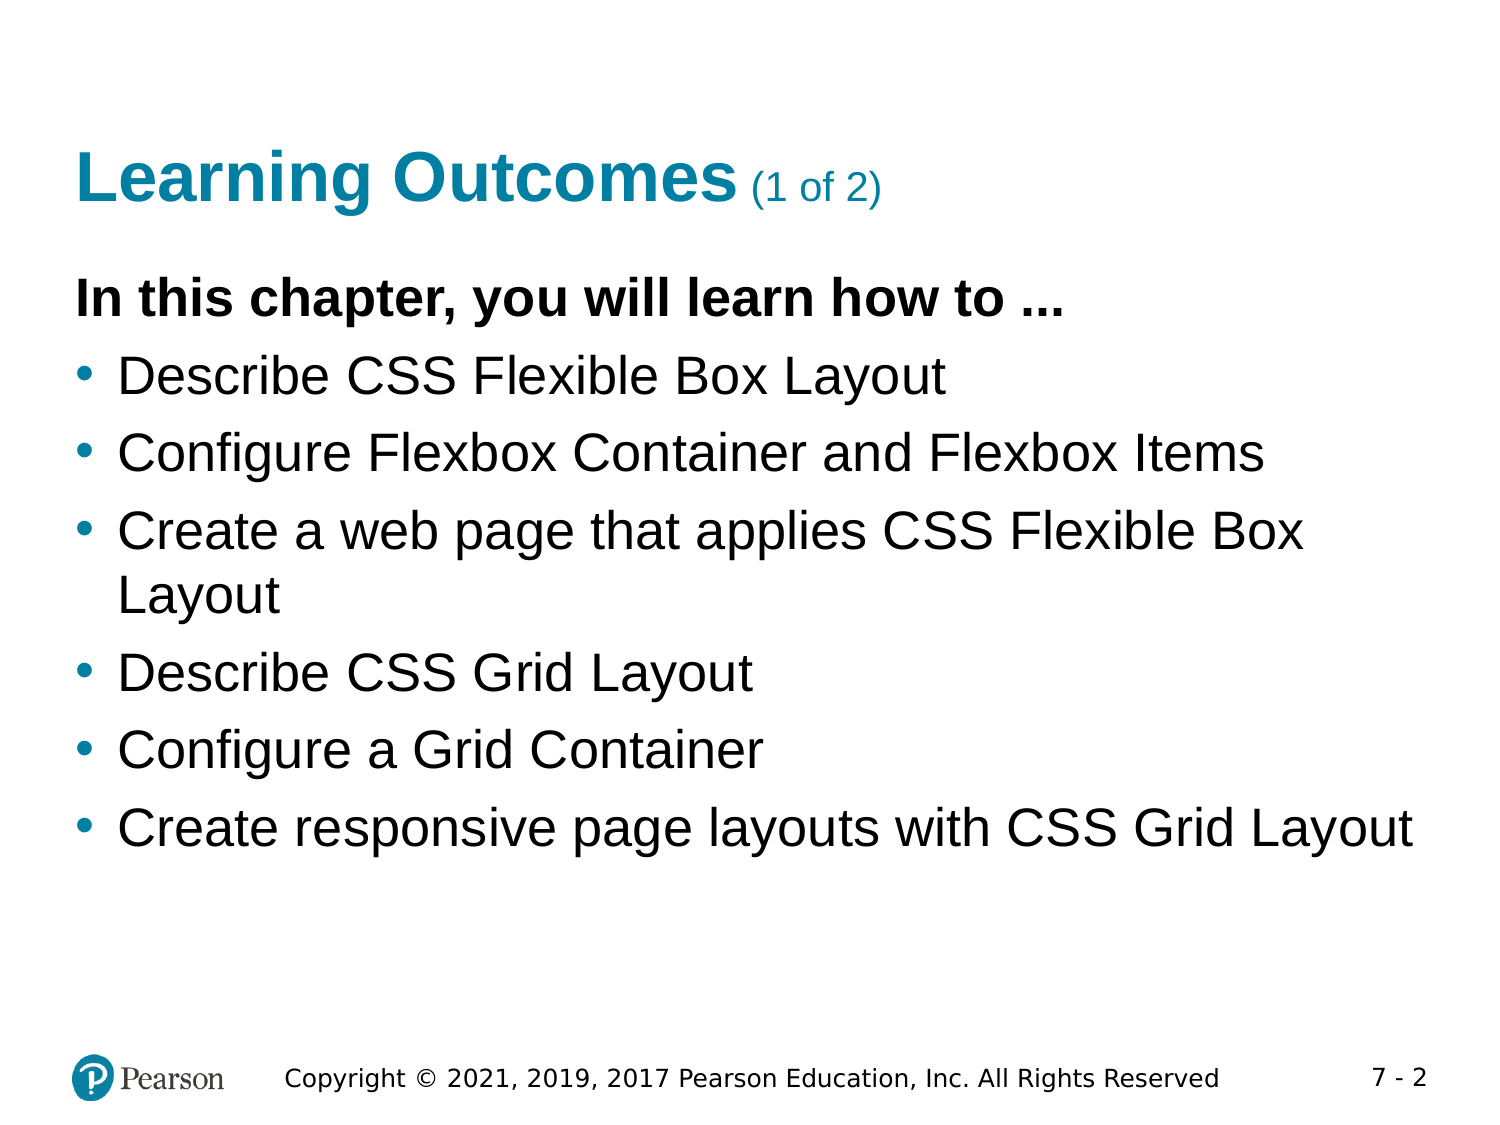

# Learning Outcomes (1 of 2)
In this chapter, you will learn how to ...
Describe CSS Flexible Box Layout
Configure Flexbox Container and Flexbox Items
Create a web page that applies CSS Flexible Box Layout
Describe CSS Grid Layout
Configure a Grid Container
Create responsive page layouts with CSS Grid Layout